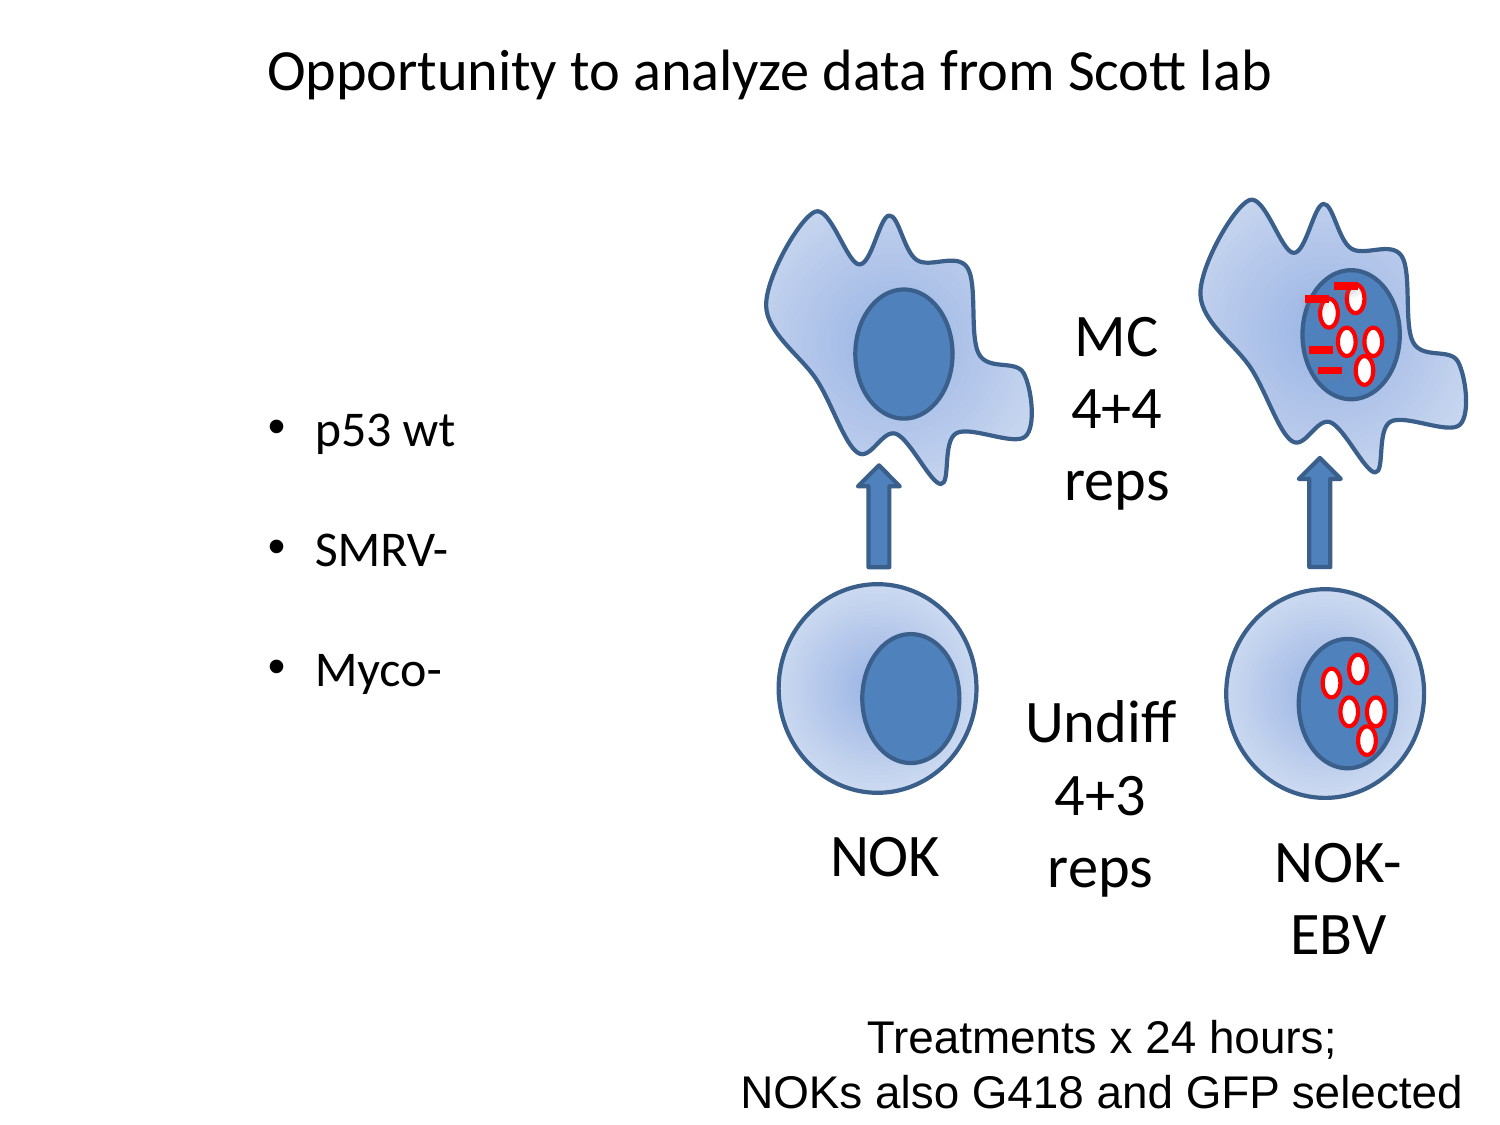

Opportunity to analyze data from Scott lab

MC 4+4 reps

p53 wt

SMRV-

Myco-

Undiff 4+3 reps

NOK
NOK-EBV
Treatments x 24 hours;
NOKs also G418 and GFP selected